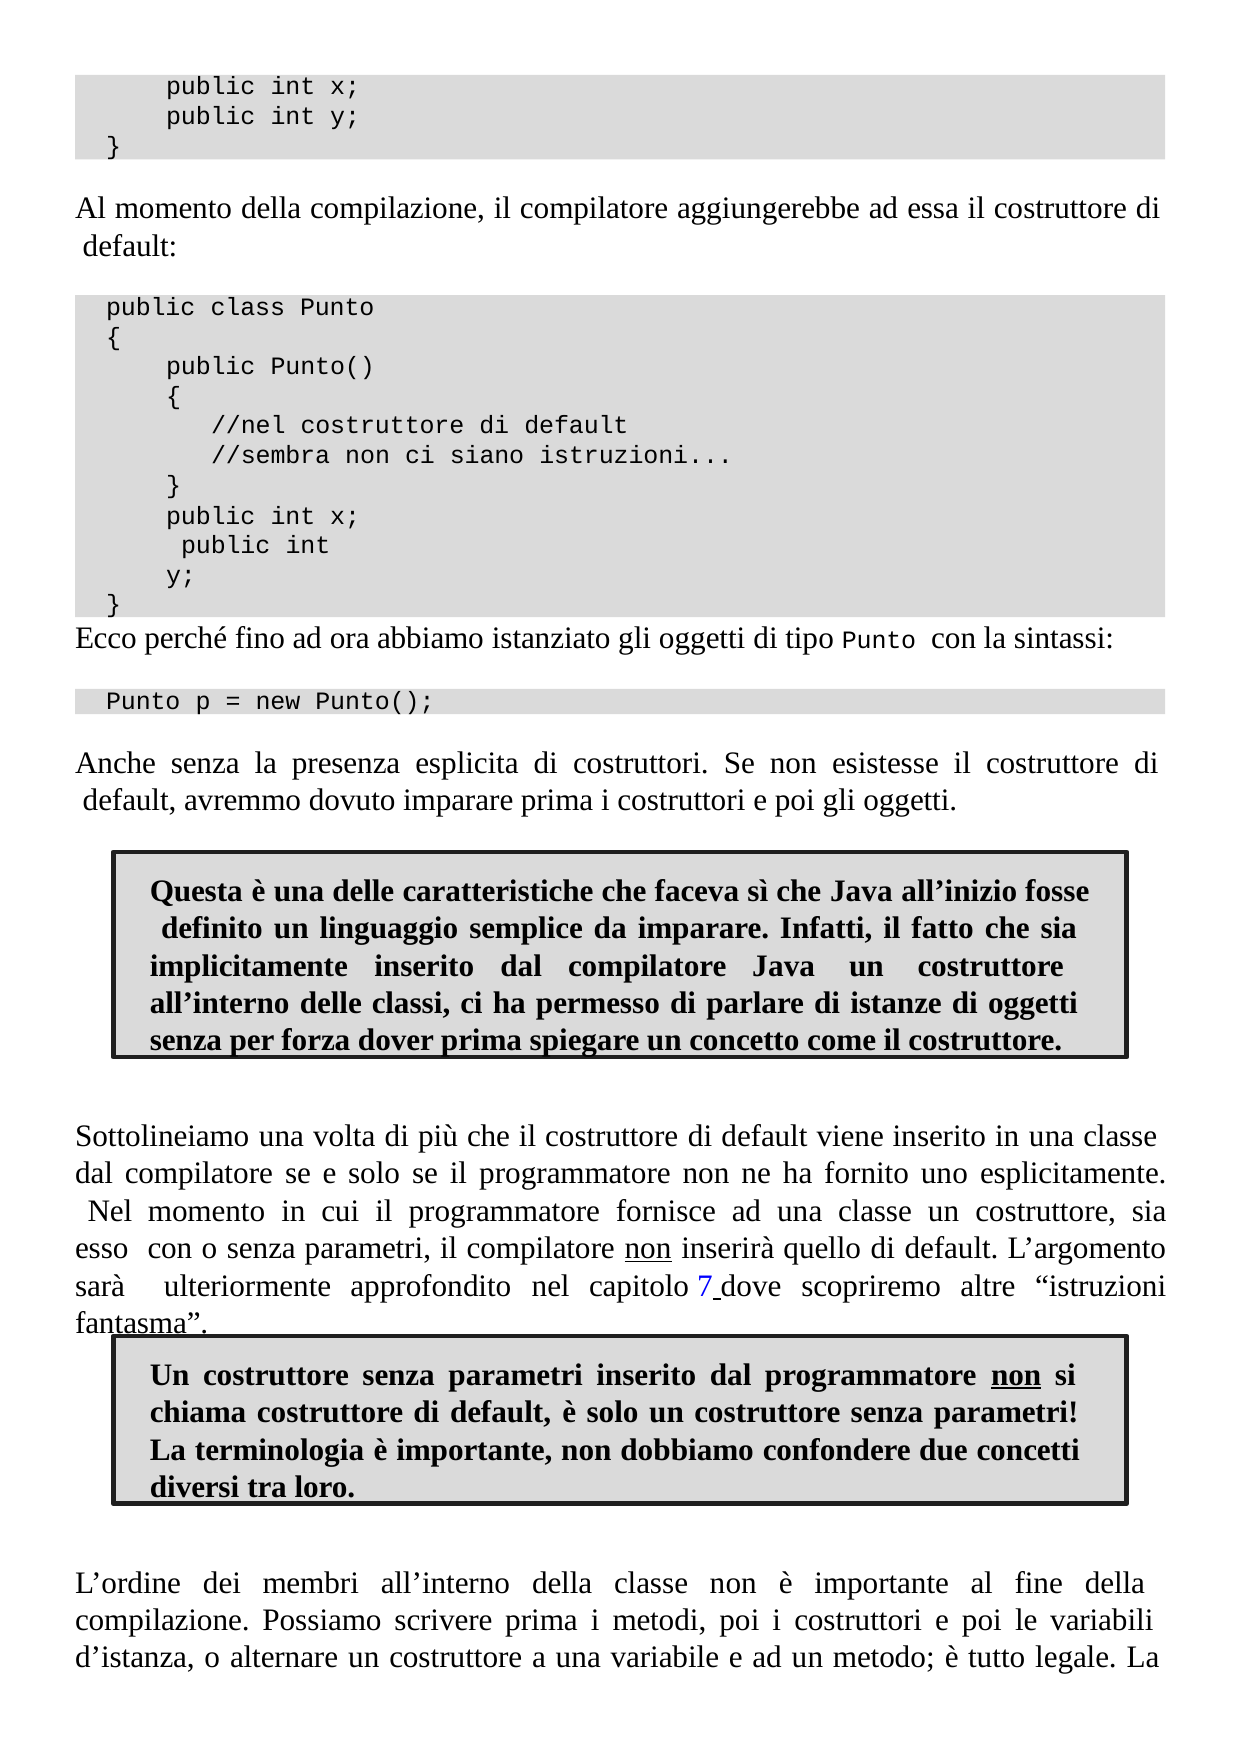

public int x;
public int y;
}
Al momento della compilazione, il compilatore aggiungerebbe ad essa il costruttore di  default:
public class Punto
{
public Punto()
{
//nel costruttore di default
//sembra non ci siano istruzioni...
}
public int x;  public int y;
}
Ecco perché fino ad ora abbiamo istanziato gli oggetti di tipo Punto con la sintassi:
Punto p = new Punto();
Anche senza la presenza esplicita di costruttori. Se non esistesse il costruttore di  default, avremmo dovuto imparare prima i costruttori e poi gli oggetti.
Questa è una delle caratteristiche che faceva sì che Java all’inizio fosse  definito un linguaggio semplice da imparare. Infatti, il fatto che sia  implicitamente inserito dal compilatore Java un costruttore  all’interno delle classi, ci ha permesso di parlare di istanze di oggetti  senza per forza dover prima spiegare un concetto come il costruttore.
Sottolineiamo una volta di più che il costruttore di default viene inserito in una classe  dal compilatore se e solo se il programmatore non ne ha fornito uno esplicitamente.  Nel momento in cui il programmatore fornisce ad una classe un costruttore, sia esso  con o senza parametri, il compilatore non inserirà quello di default. L’argomento sarà  ulteriormente approfondito nel capitolo 7 dove scopriremo altre “istruzioni fantasma”.
Un costruttore senza parametri inserito dal programmatore non si  chiama costruttore di default, è solo un costruttore senza parametri!  La terminologia è importante, non dobbiamo confondere due concetti  diversi tra loro.
L’ordine dei membri all’interno della classe non è importante al fine della  compilazione. Possiamo scrivere prima i metodi, poi i costruttori e poi le variabili  d’istanza, o alternare un costruttore a una variabile e ad un metodo; è tutto legale. La